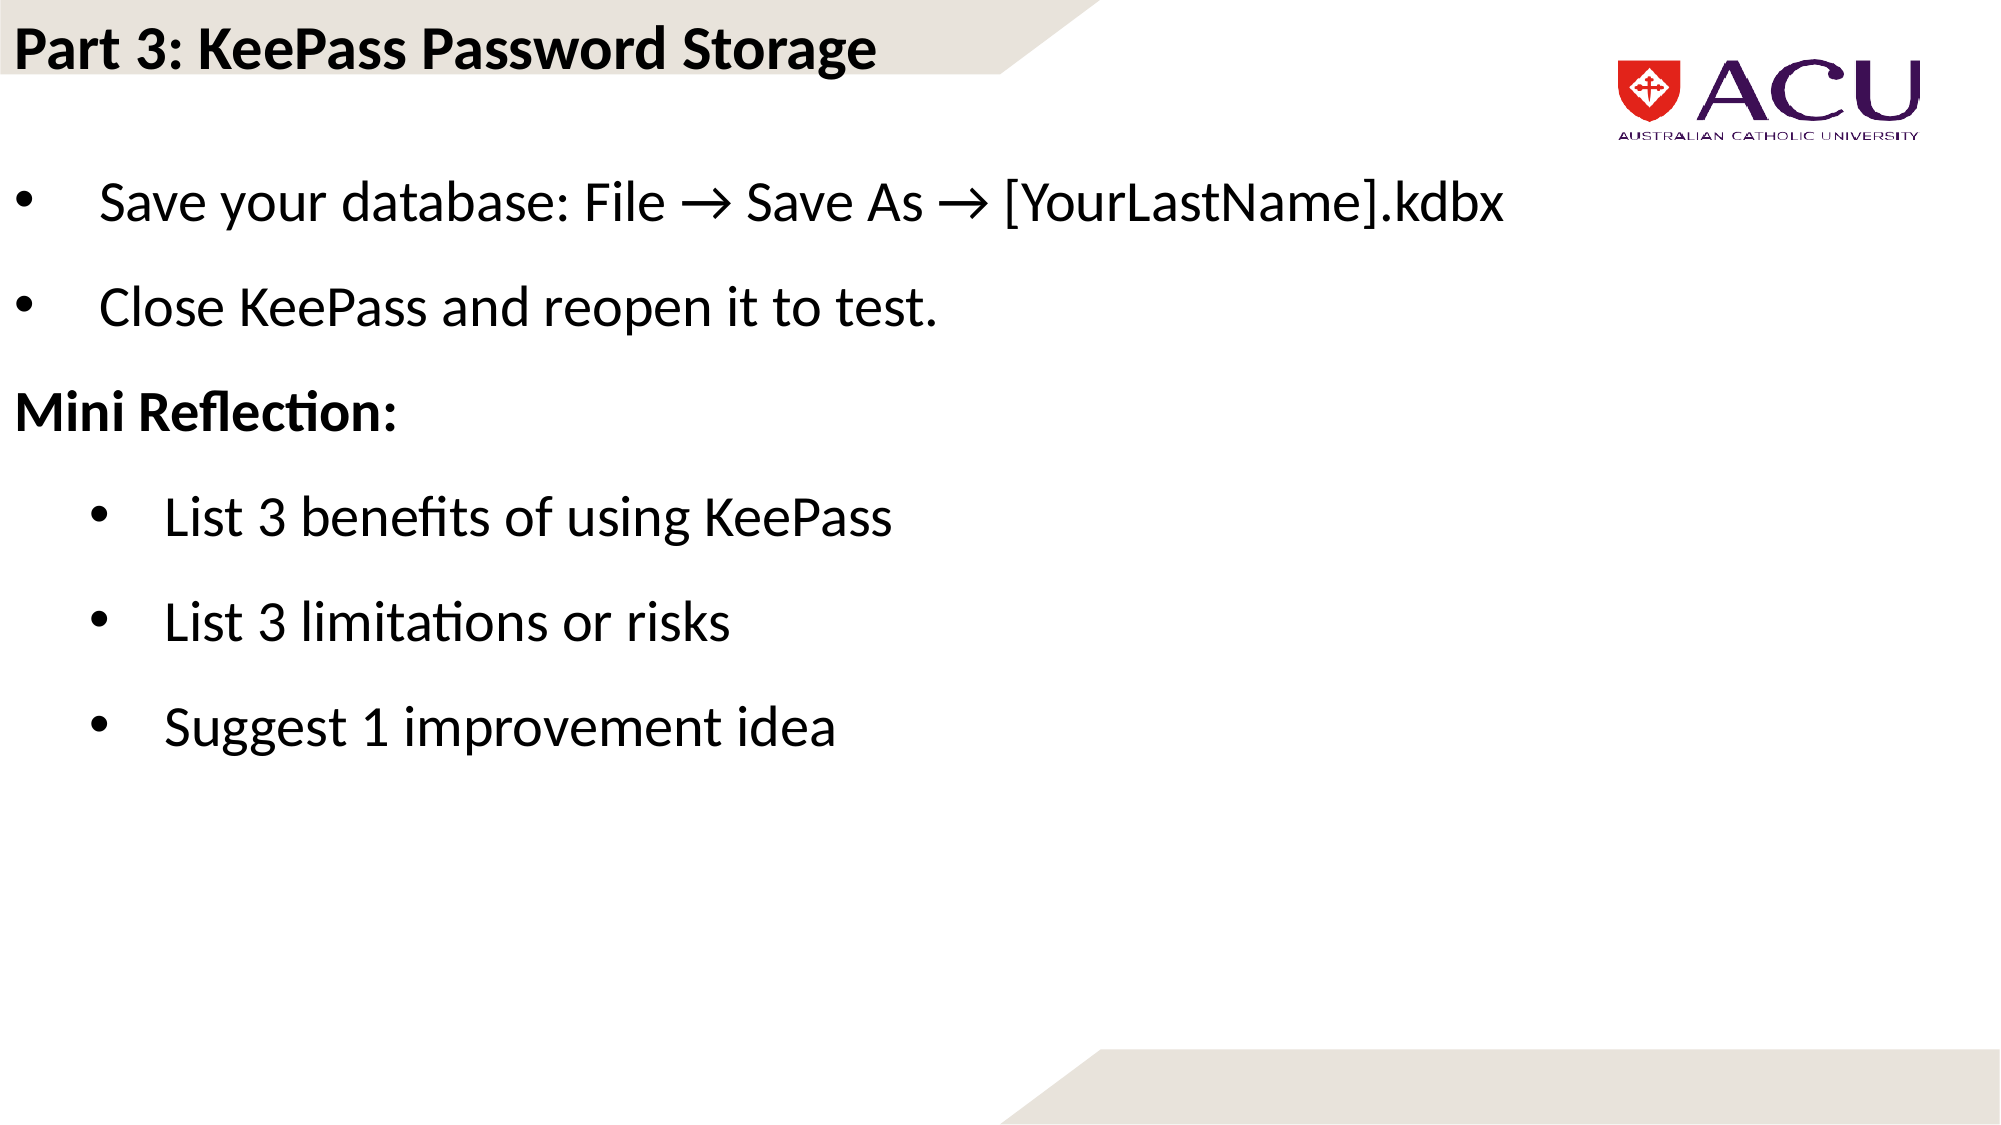

Part 3: KeePass Password Storage
Save your database: File → Save As → [YourLastName].kdbx
Close KeePass and reopen it to test.
Mini Reflection:
List 3 benefits of using KeePass
List 3 limitations or risks
Suggest 1 improvement idea